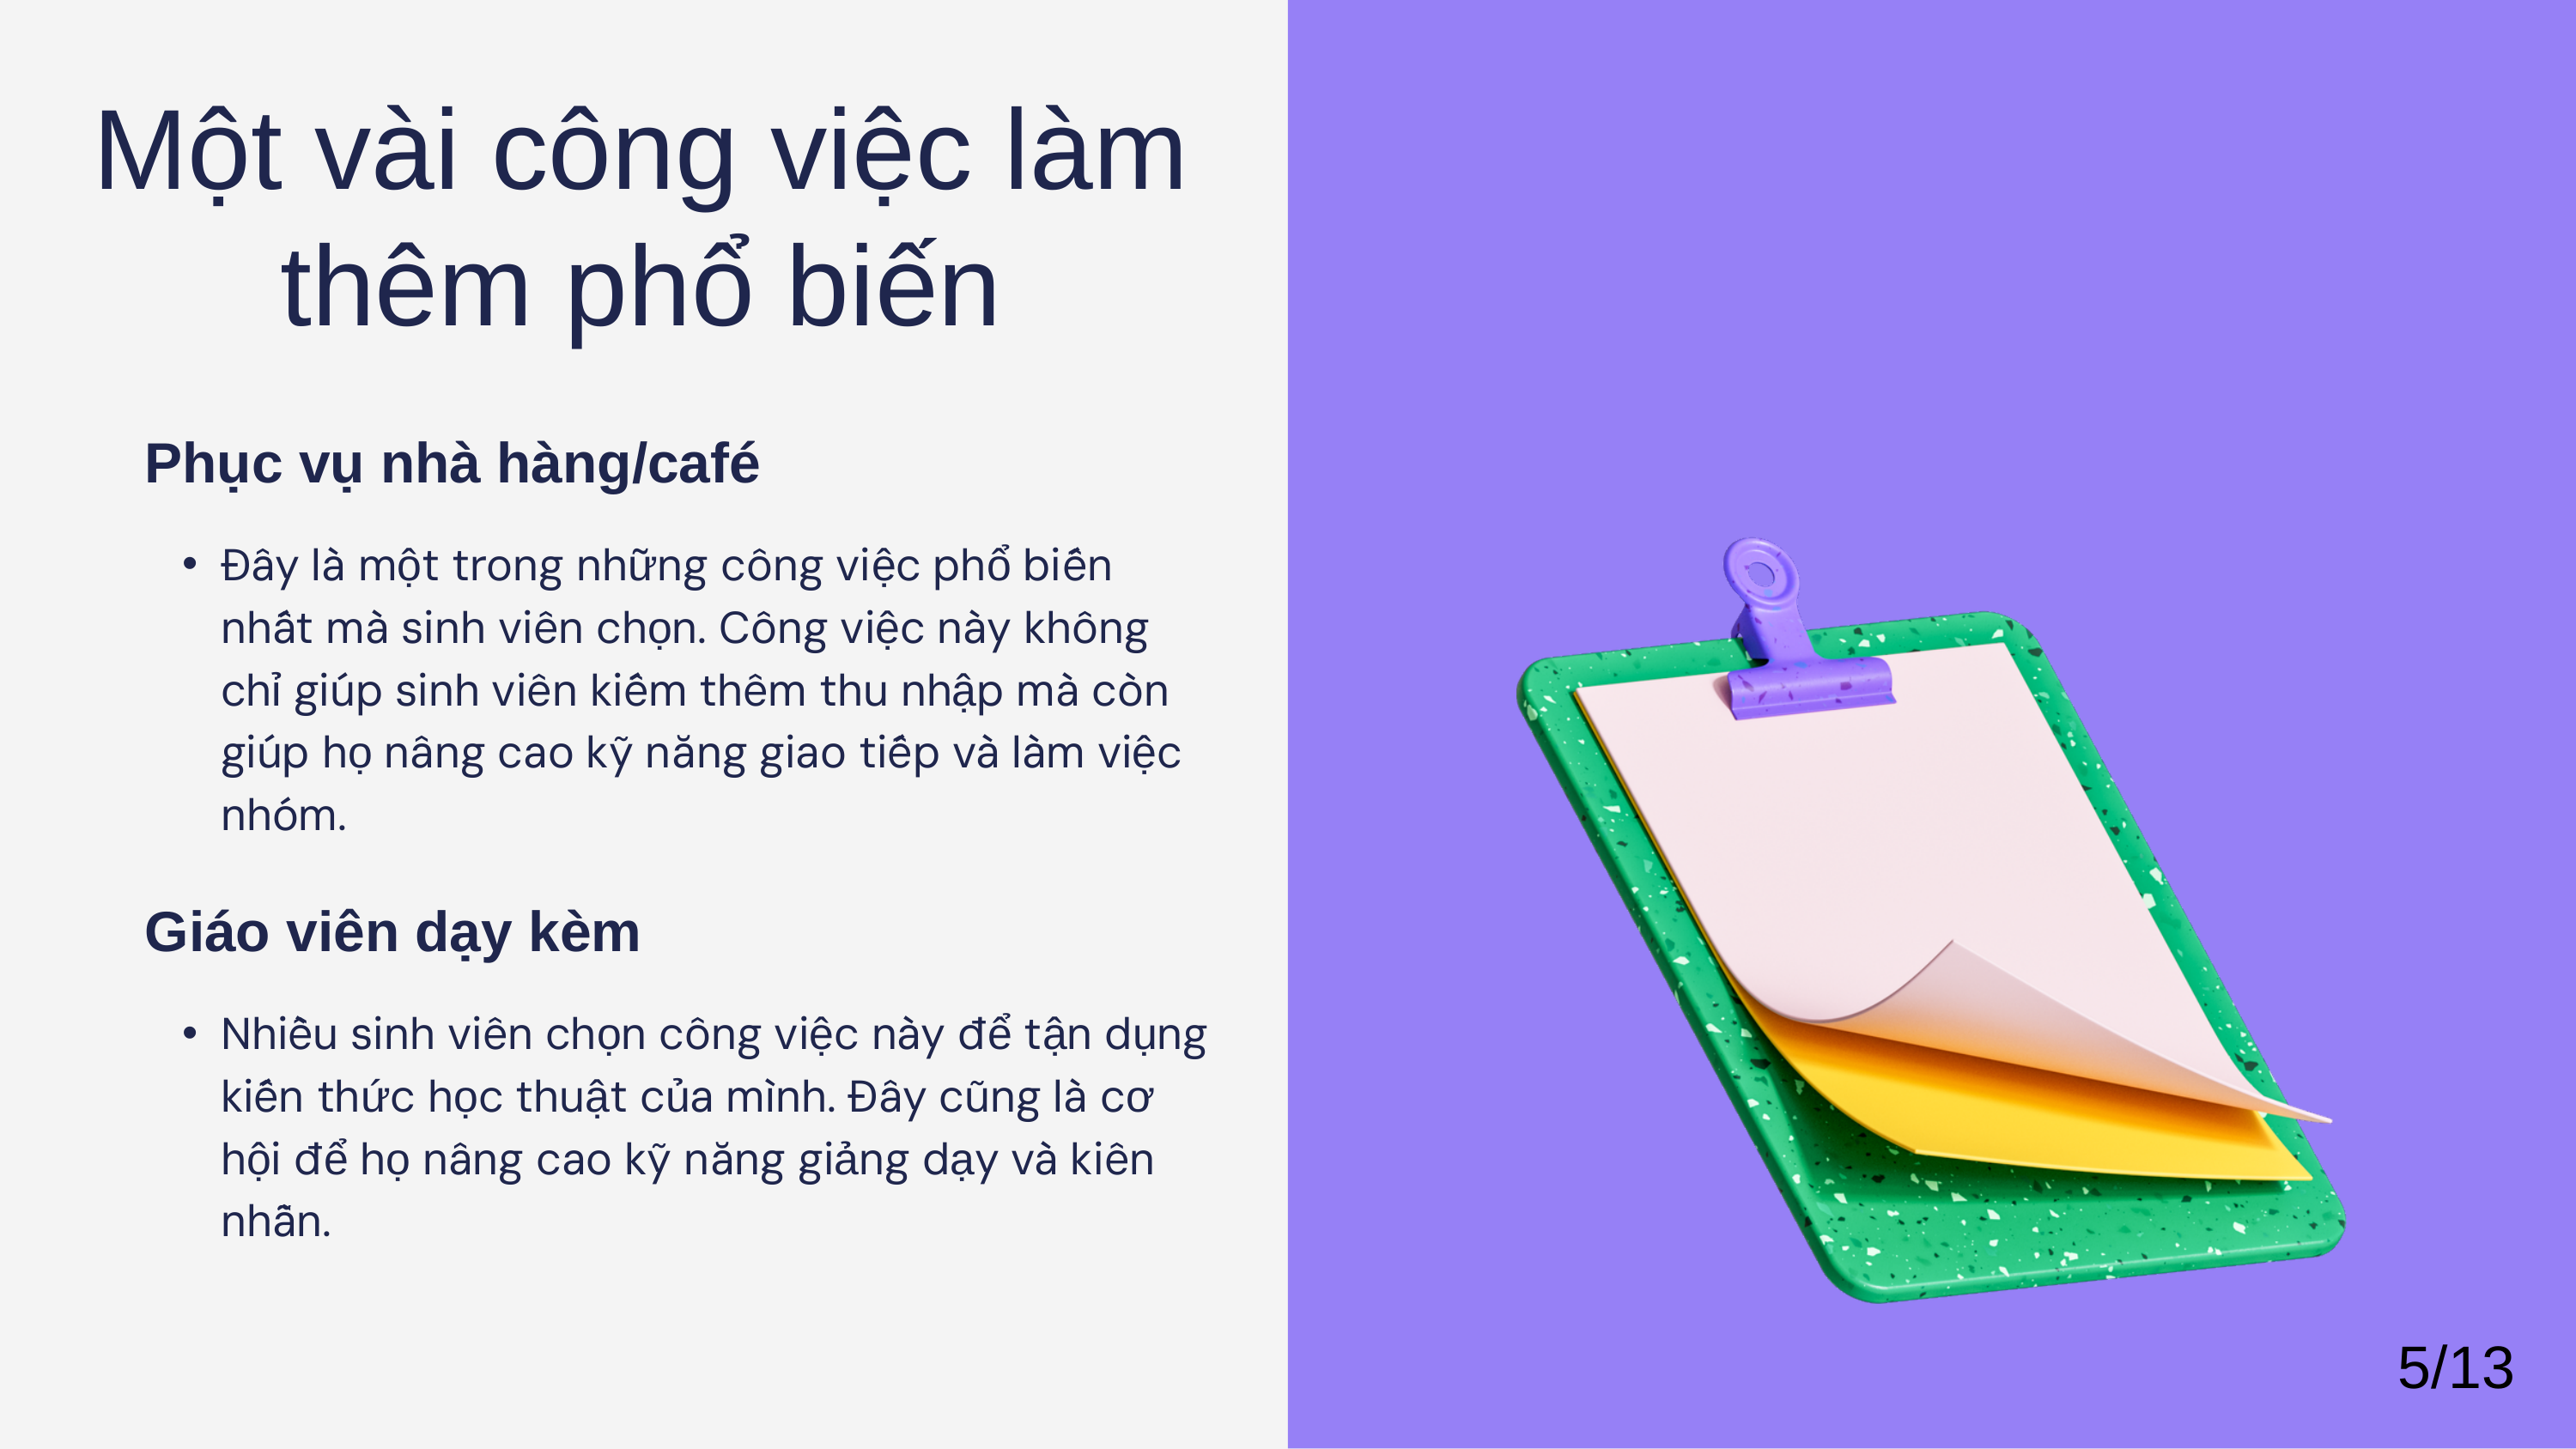

Một vài công việc làm thêm phổ biến
Phục vụ nhà hàng/café
Đây là một trong những công việc phổ biến nhất mà sinh viên chọn. Công việc này không chỉ giúp sinh viên kiếm thêm thu nhập mà còn giúp họ nâng cao kỹ năng giao tiếp và làm việc nhóm.
Giáo viên dạy kèm
Nhiều sinh viên chọn công việc này để tận dụng kiến thức học thuật của mình. Đây cũng là cơ hội để họ nâng cao kỹ năng giảng dạy và kiên nhẫn.

5/13